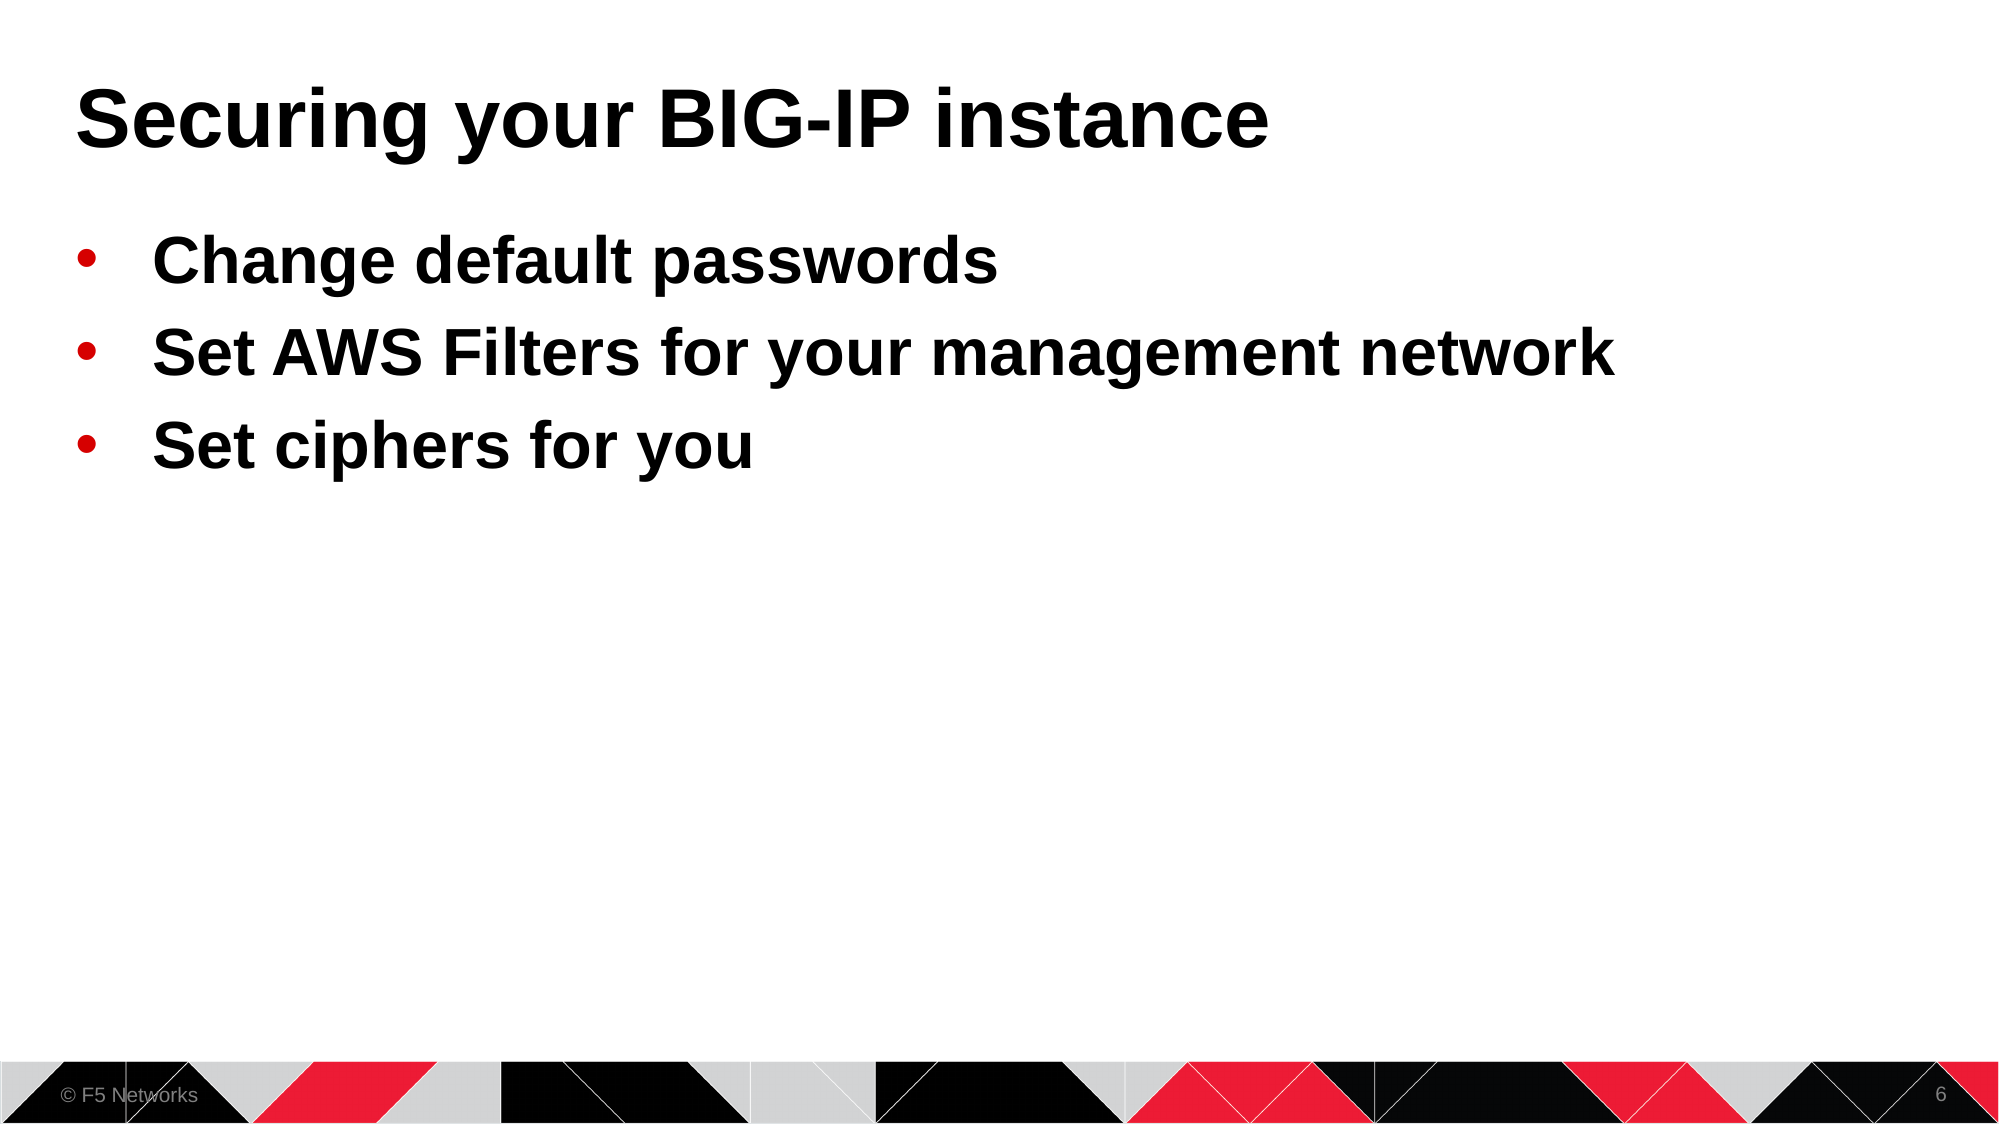

# Securing your BIG-IP instance
Change default passwords
Set AWS Filters for your management network
Set ciphers for you

6
© F5 Networks